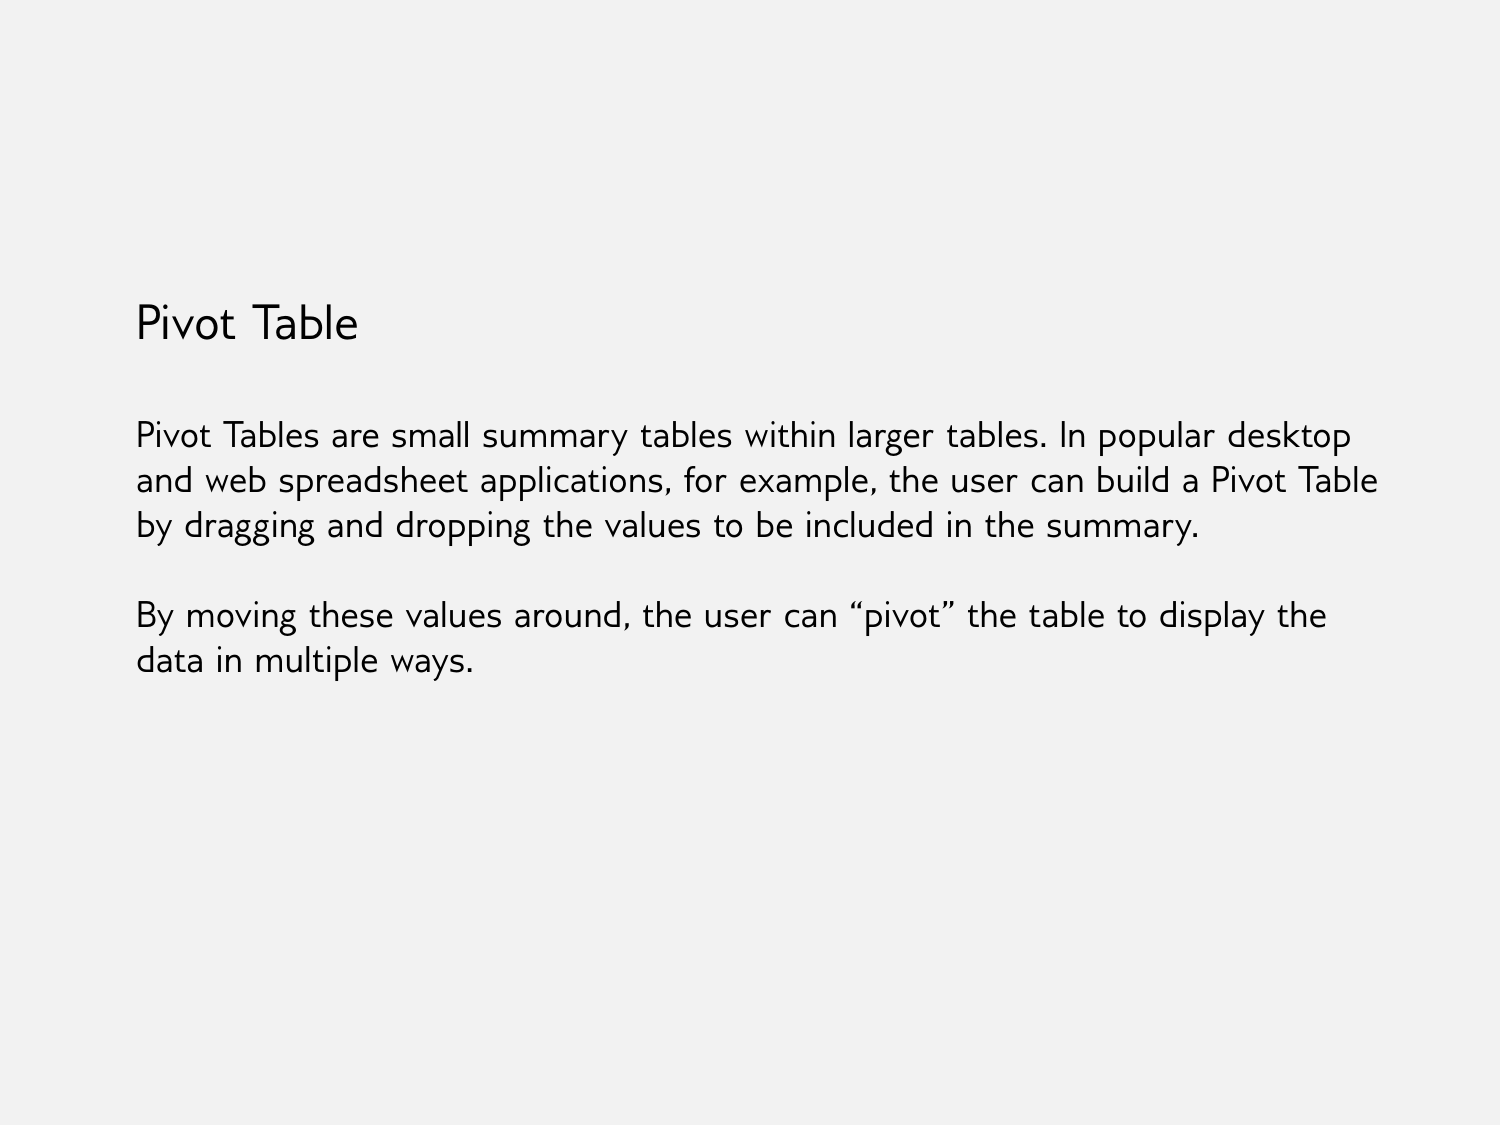

Pivot Table

Pivot Tables are small summary tables within larger tables. In popular desktop and web spreadsheet applications, for example, the user can build a Pivot Table by dragging and dropping the values to be included in the summary.

By moving these values around, the user can “pivot” the table to display the data in multiple ways.